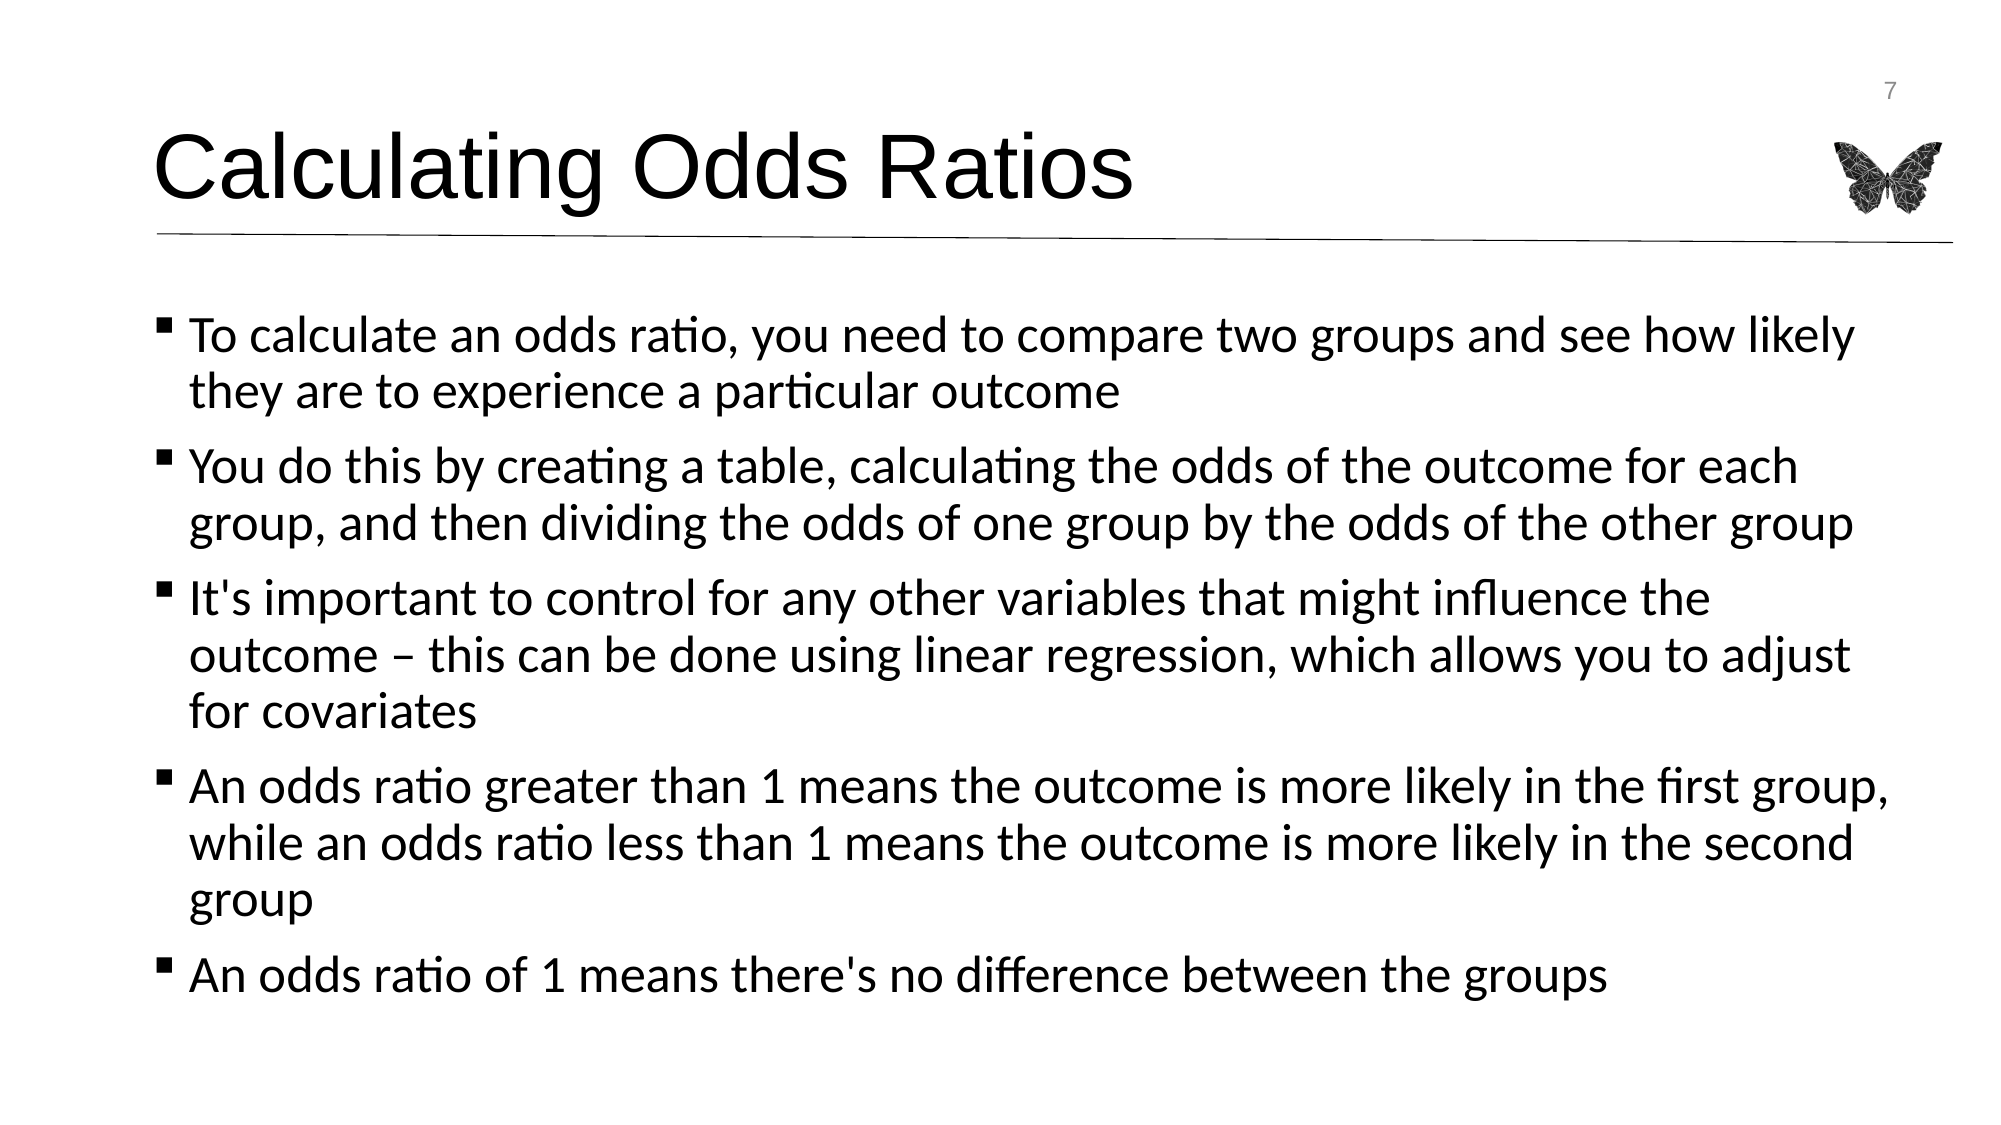

# Calculating Odds Ratios
7
To calculate an odds ratio, you need to compare two groups and see how likely they are to experience a particular outcome
You do this by creating a table, calculating the odds of the outcome for each group, and then dividing the odds of one group by the odds of the other group
It's important to control for any other variables that might influence the outcome – this can be done using linear regression, which allows you to adjust for covariates
An odds ratio greater than 1 means the outcome is more likely in the first group, while an odds ratio less than 1 means the outcome is more likely in the second group
An odds ratio of 1 means there's no difference between the groups